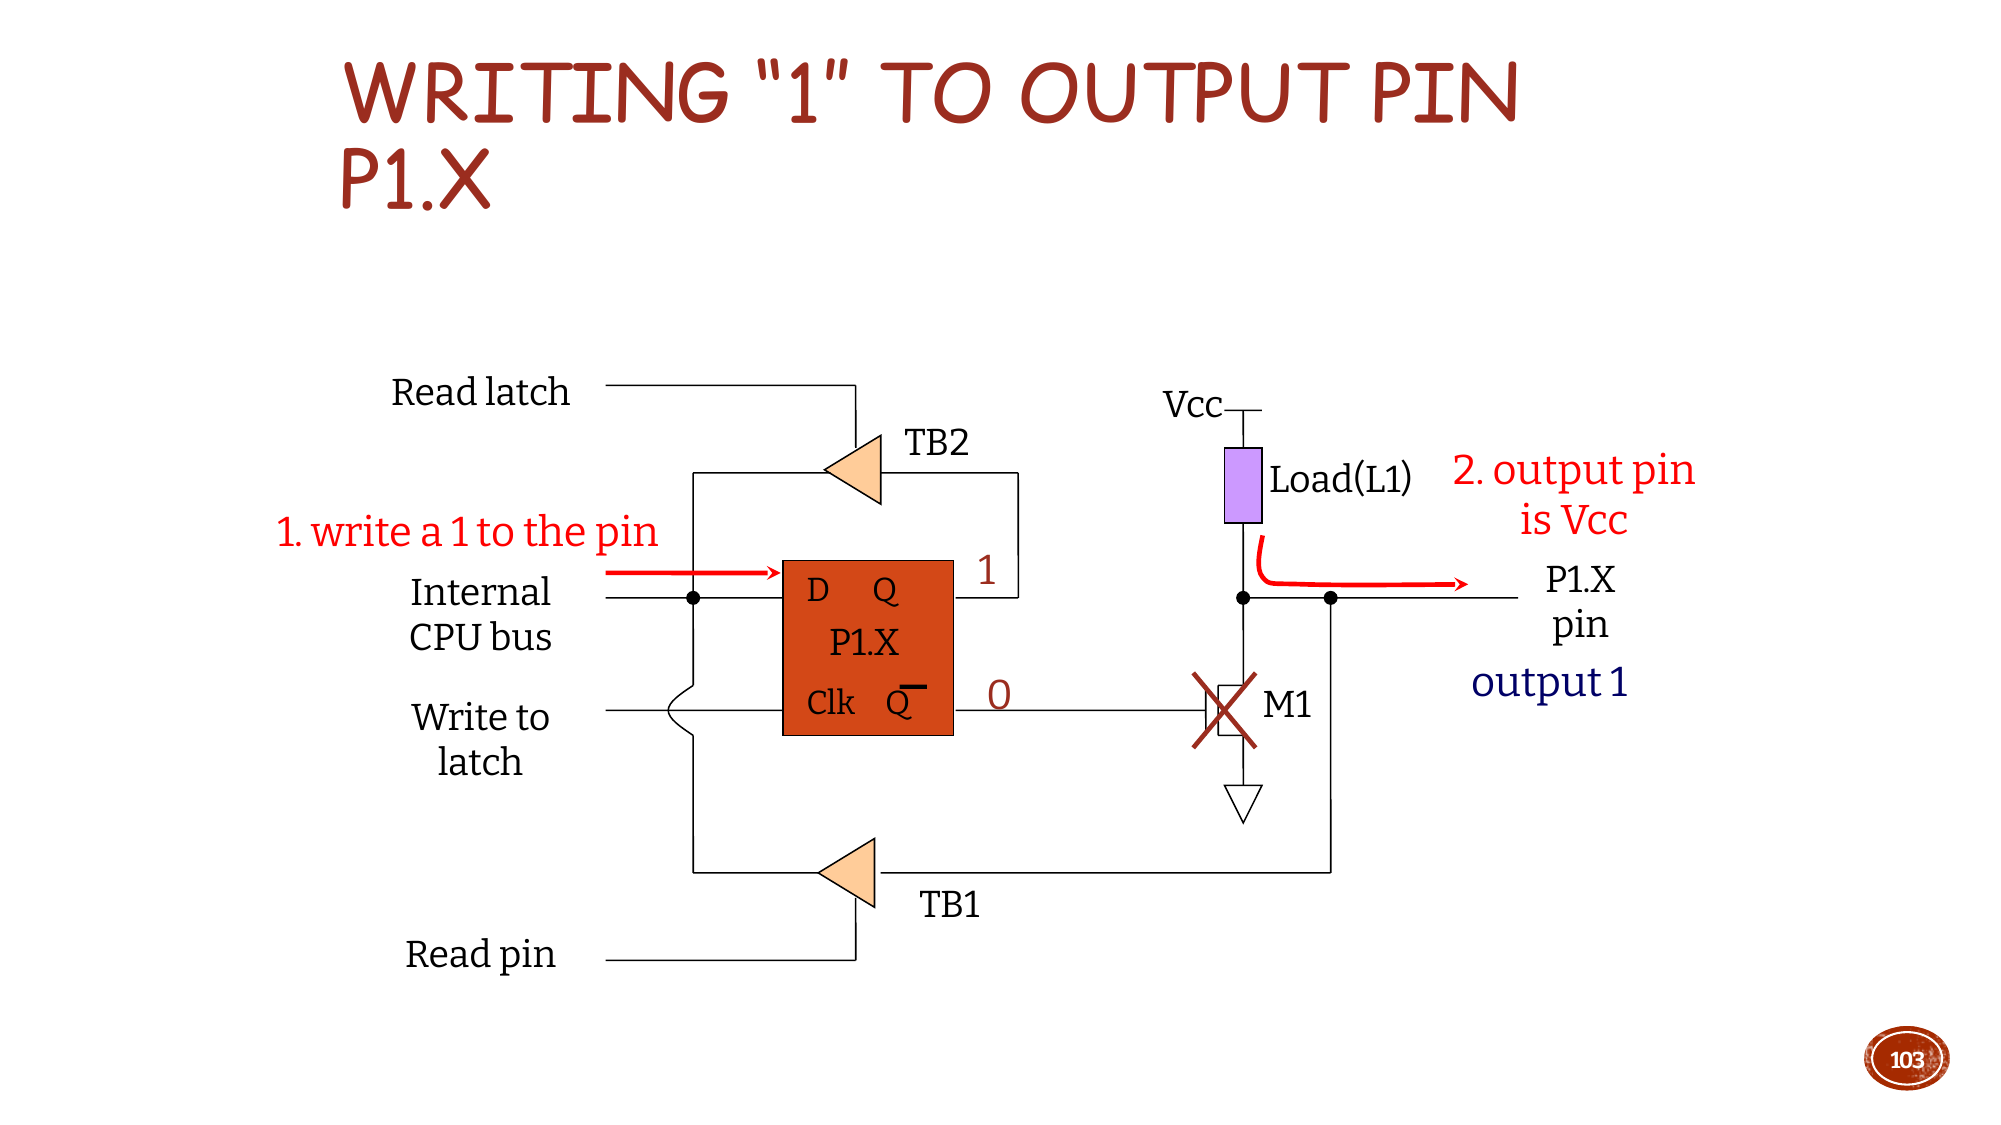

# Writing “1” to Output Pin P1.X
Read latch
Vcc

 Load(L1)

P1.X pin
Internal CPU bus

D       Q

Clk     Q

P1.X
M1
Write to latch

Read pin

TB2
2. output pin is Vcc
1. write a 1 to the pin

1

output 1
0

TB1
103